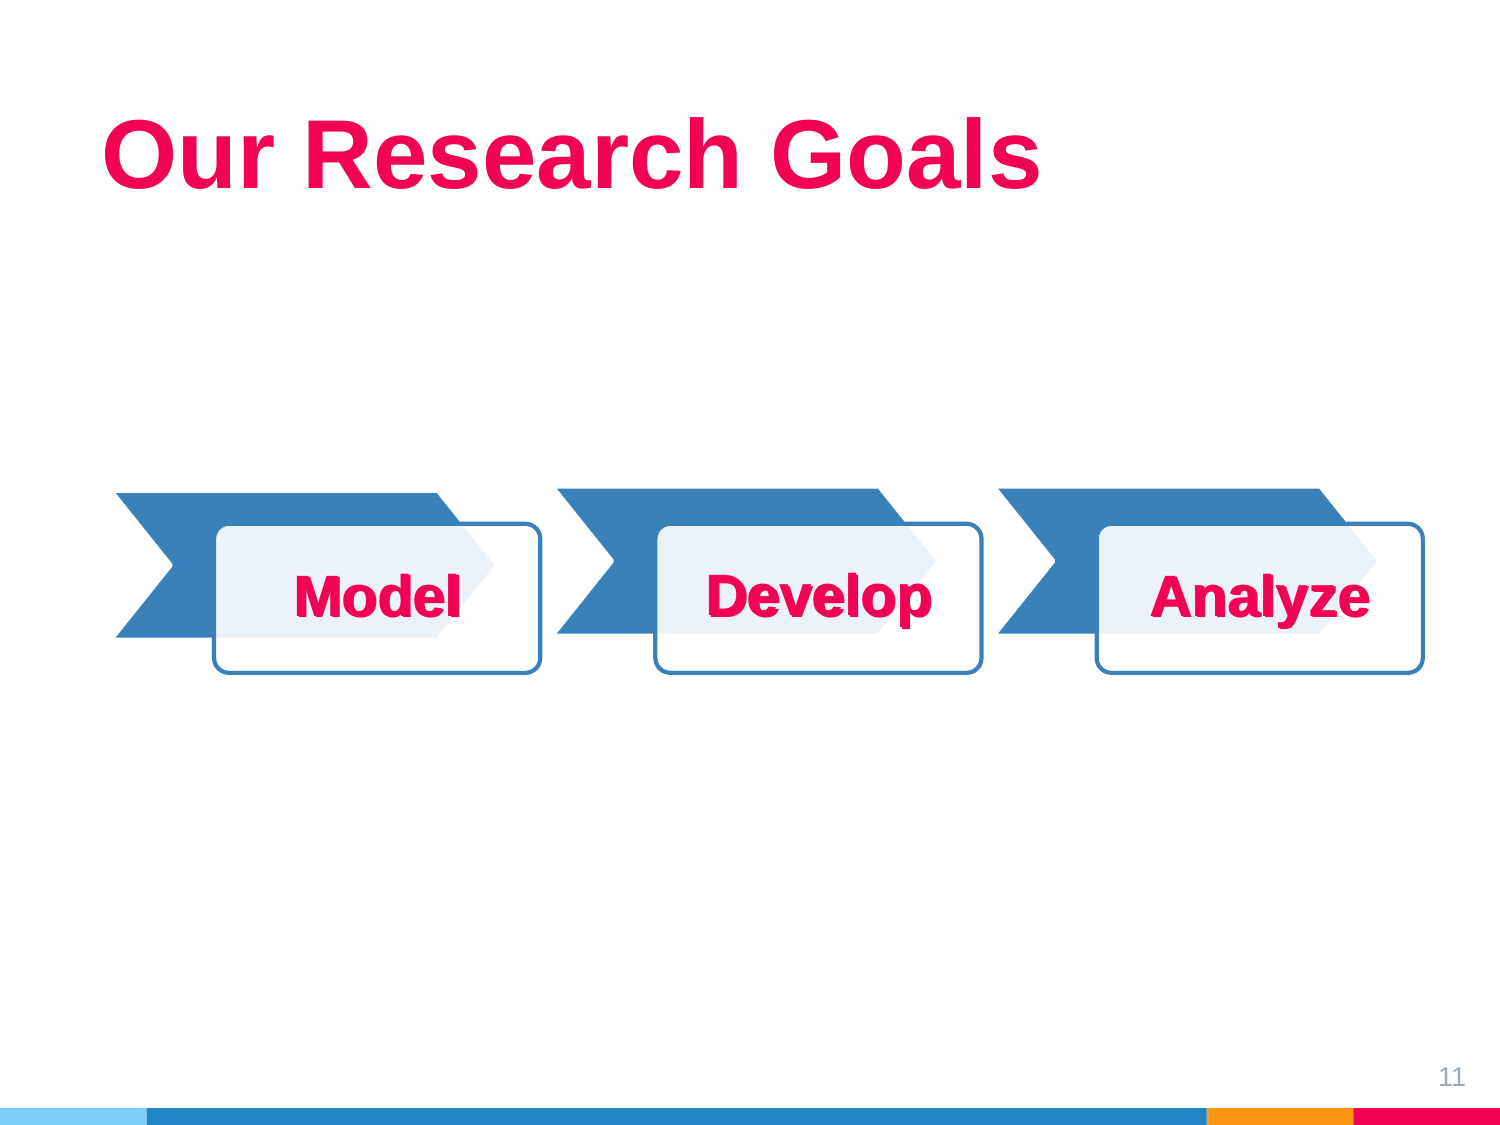

# Our Research Goals
Model
Develop
Analyze
Develop
Model
Analyze
11